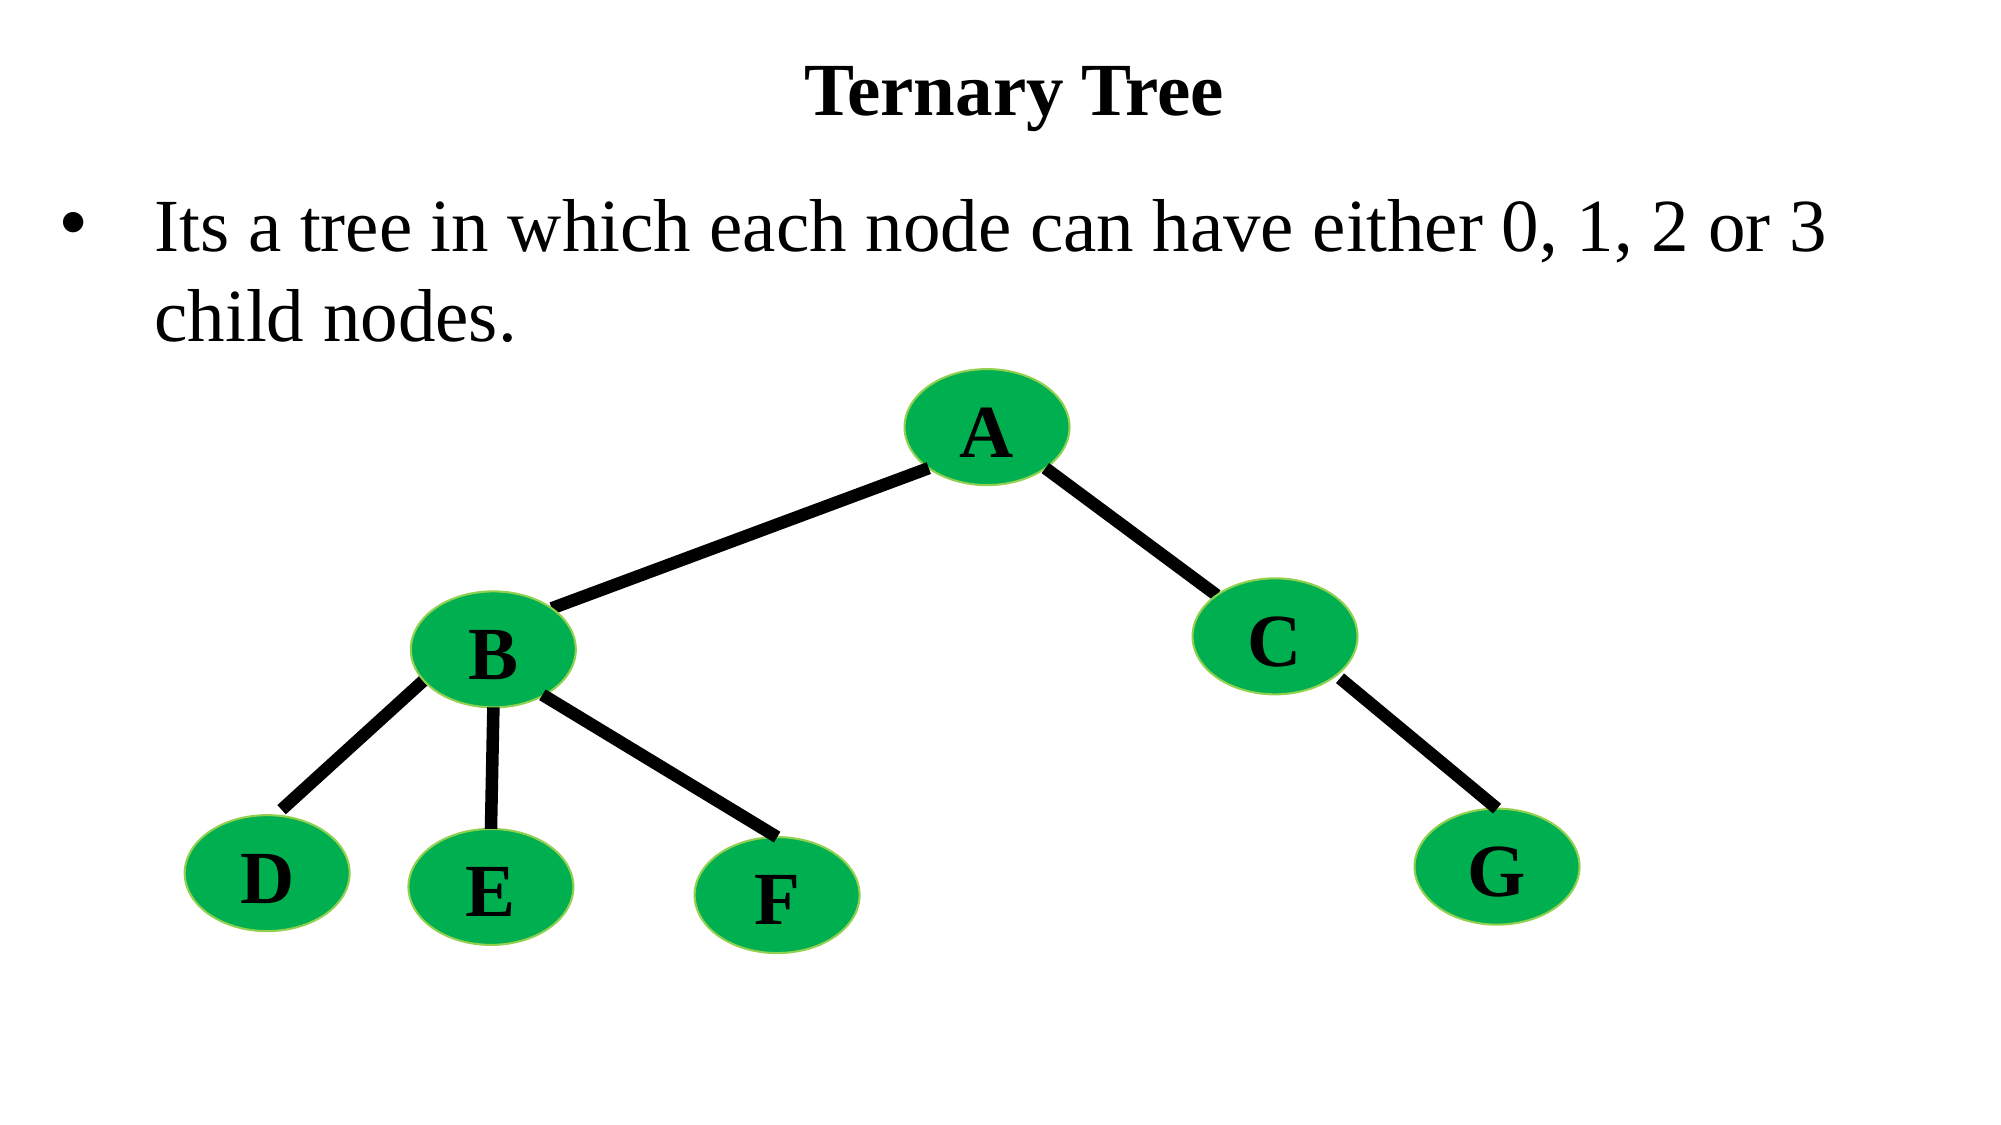

Ternary Tree
Its a tree in which each node can have either 0, 1, 2 or 3 child nodes.
A

C
B
G
D
E
F